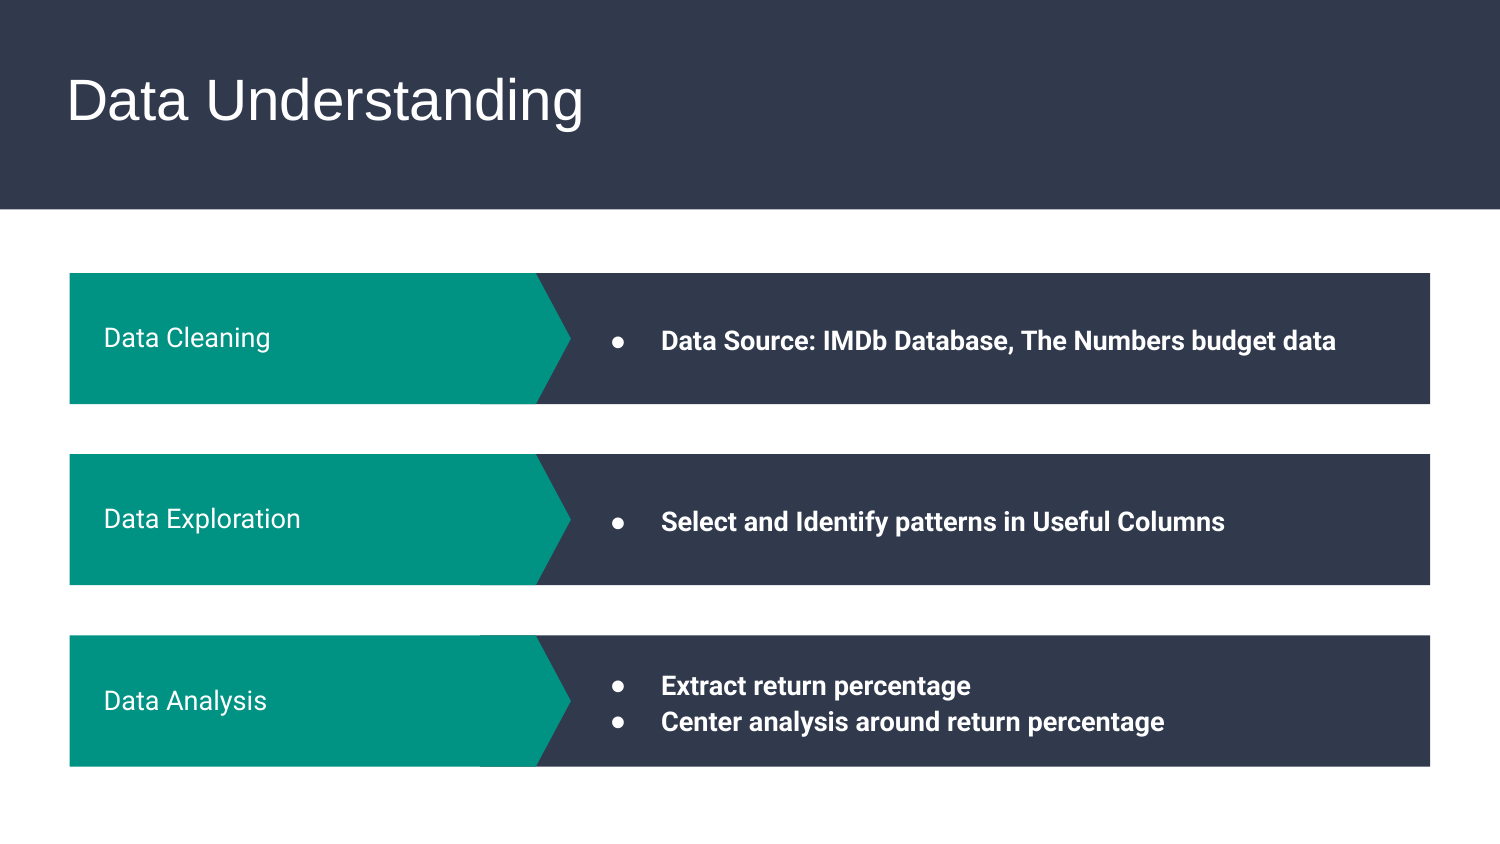

# Data Understanding

Data Cleaning
Data Source: IMDb Database, The Numbers budget data

Data Exploration
Select and Identify patterns in Useful Columns
Data Analysis

Extract return percentage
Center analysis around return percentage